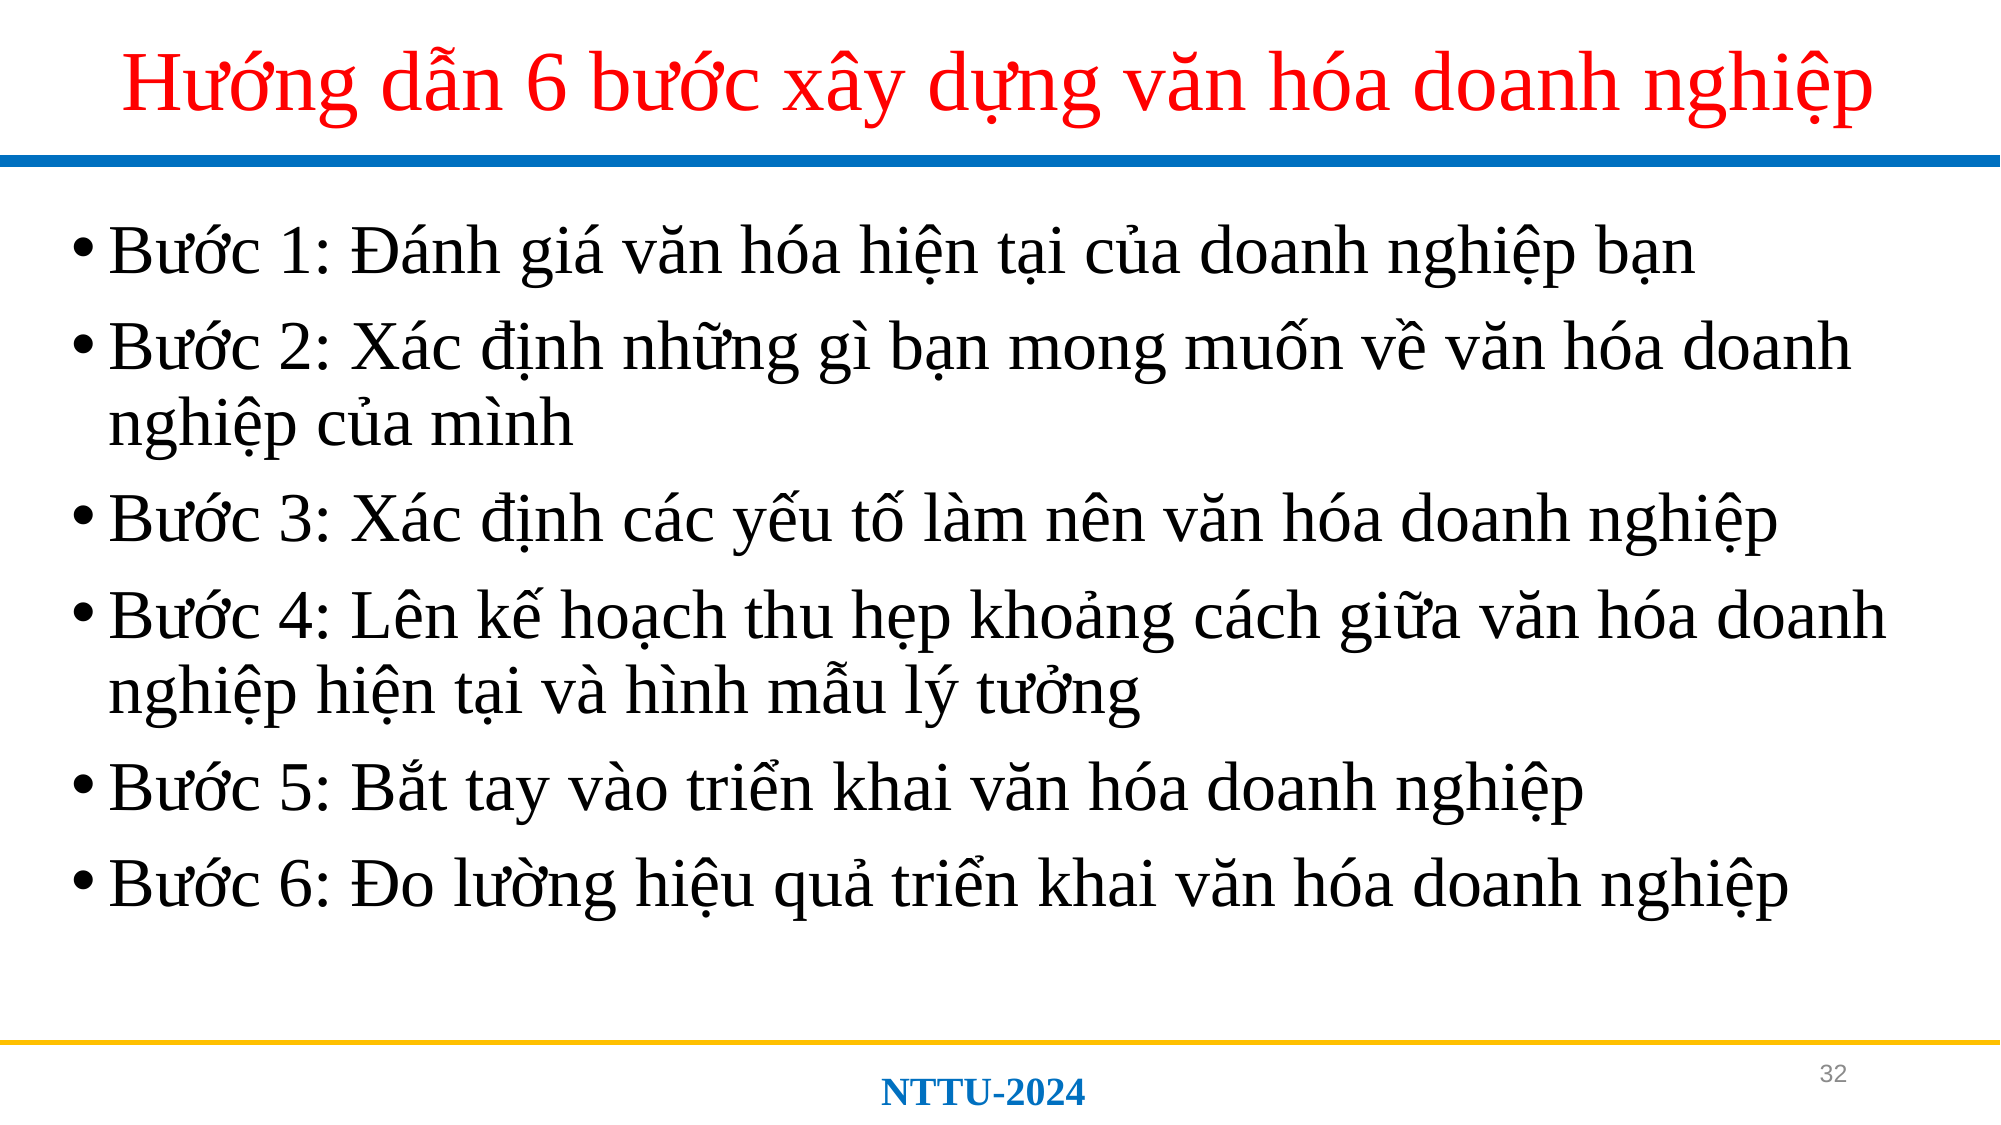

# Hướng dẫn 6 bước xây dựng văn hóa doanh nghiệp
Bước 1: Đánh giá văn hóa hiện tại của doanh nghiệp bạn
Bước 2: Xác định những gì bạn mong muốn về văn hóa doanh nghiệp của mình
Bước 3: Xác định các yếu tố làm nên văn hóa doanh nghiệp
Bước 4: Lên kế hoạch thu hẹp khoảng cách giữa văn hóa doanh nghiệp hiện tại và hình mẫu lý tưởng
Bước 5: Bắt tay vào triển khai văn hóa doanh nghiệp
Bước 6: Đo lường hiệu quả triển khai văn hóa doanh nghiệp
32